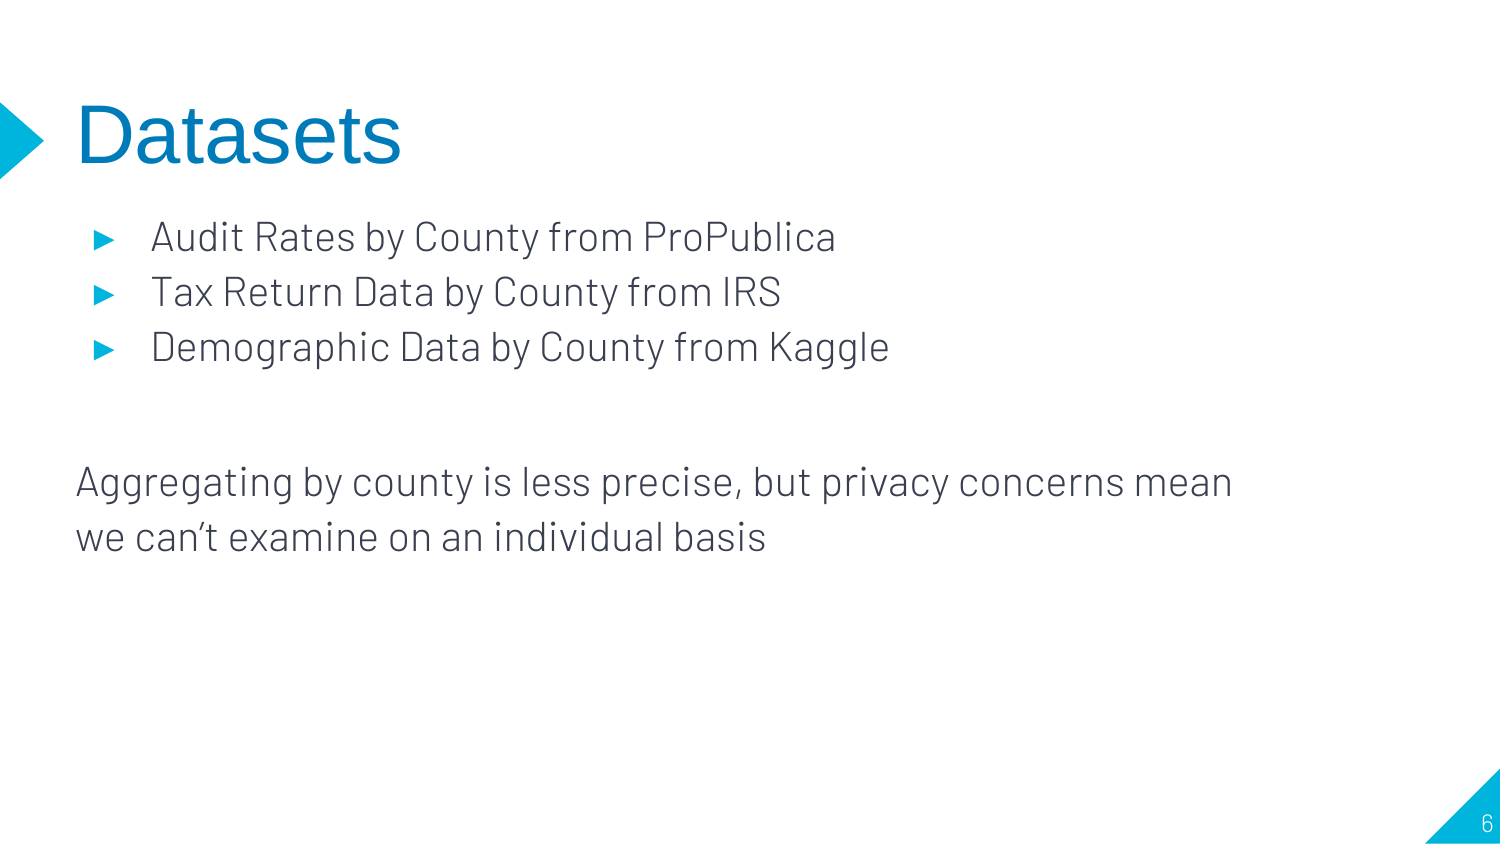

# Datasets
Audit Rates by County from ProPublica
Tax Return Data by County from IRS
Demographic Data by County from Kaggle

Aggregating by county is less precise, but privacy concerns mean we can’t examine on an individual basis

6